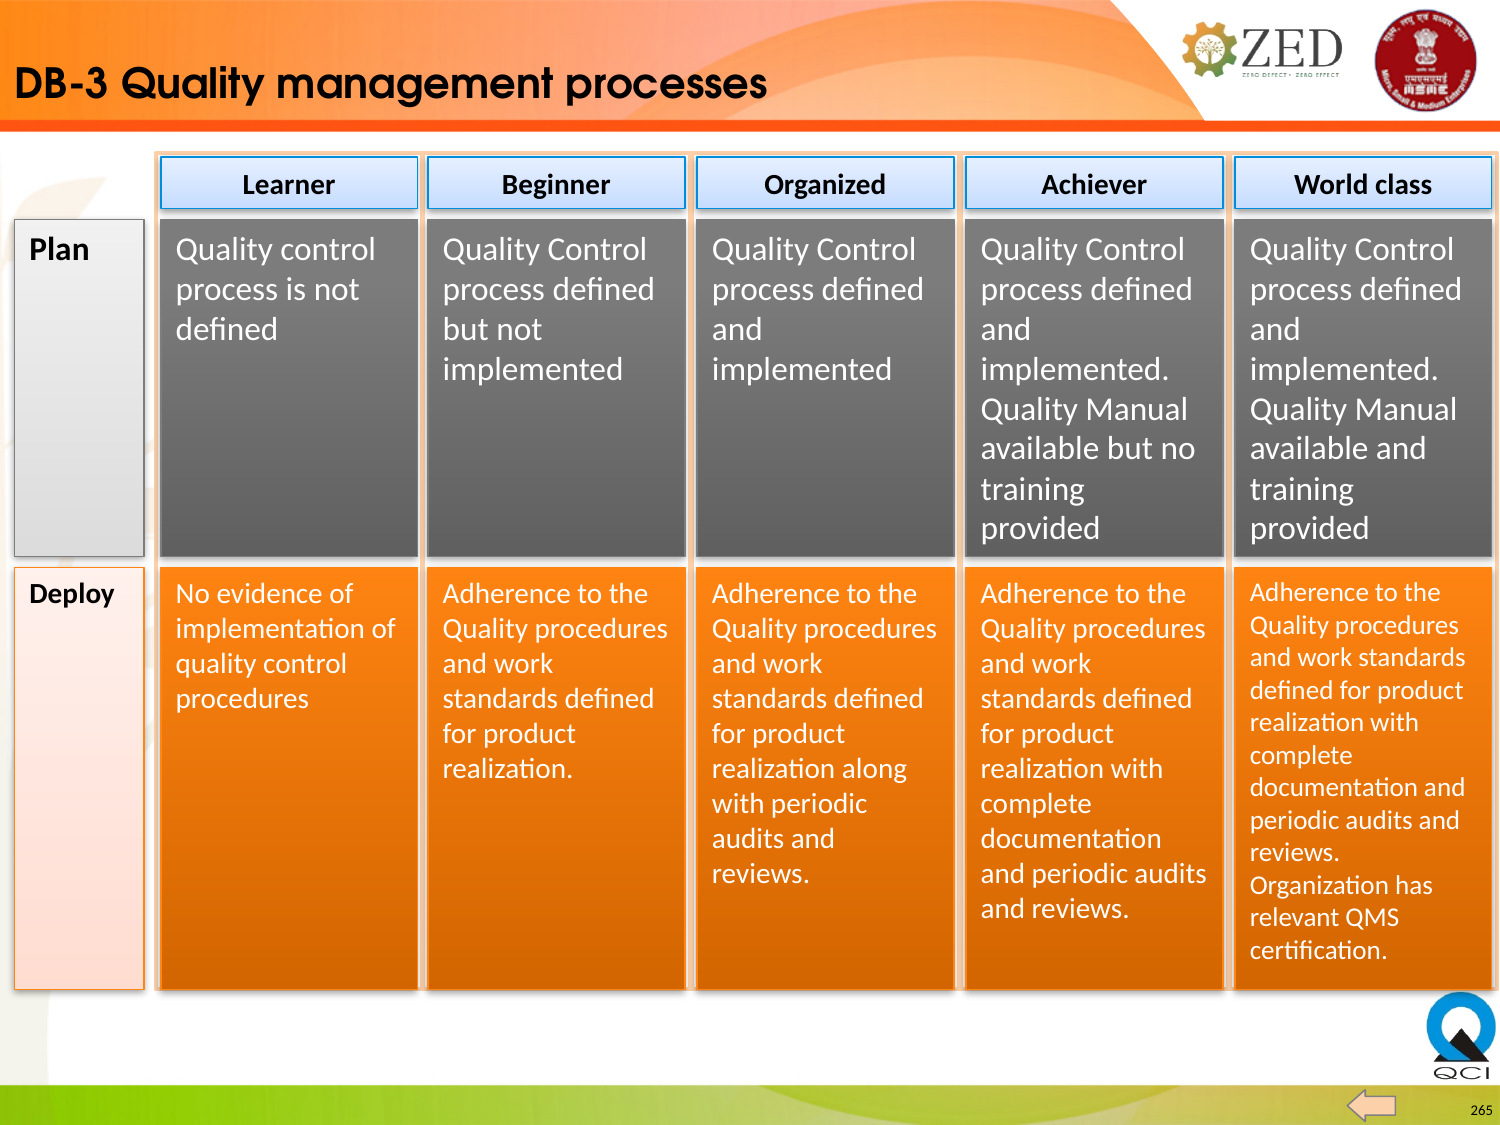

DB-3 Quality management processes

Learner
Beginner
Organized
Achiever
World class
Plan
Quality control process is not defined
Quality Control process defined but not implemented
Quality Control process defined and implemented
Quality Control process defined and implemented. Quality Manual available but no training provided
Quality Control process defined and implemented. Quality Manual available and training provided
Deploy
No evidence of implementation of quality control procedures
Adherence to the Quality procedures and work standards defined for product realization.
Adherence to the Quality procedures and work standards defined for product realization along with periodic audits and reviews.
Adherence to the Quality procedures and work standards defined for product realization with complete documentation and periodic audits and reviews.
Adherence to the Quality procedures and work standards defined for product realization with complete documentation and periodic audits and reviews. Organization has relevant QMS certification.